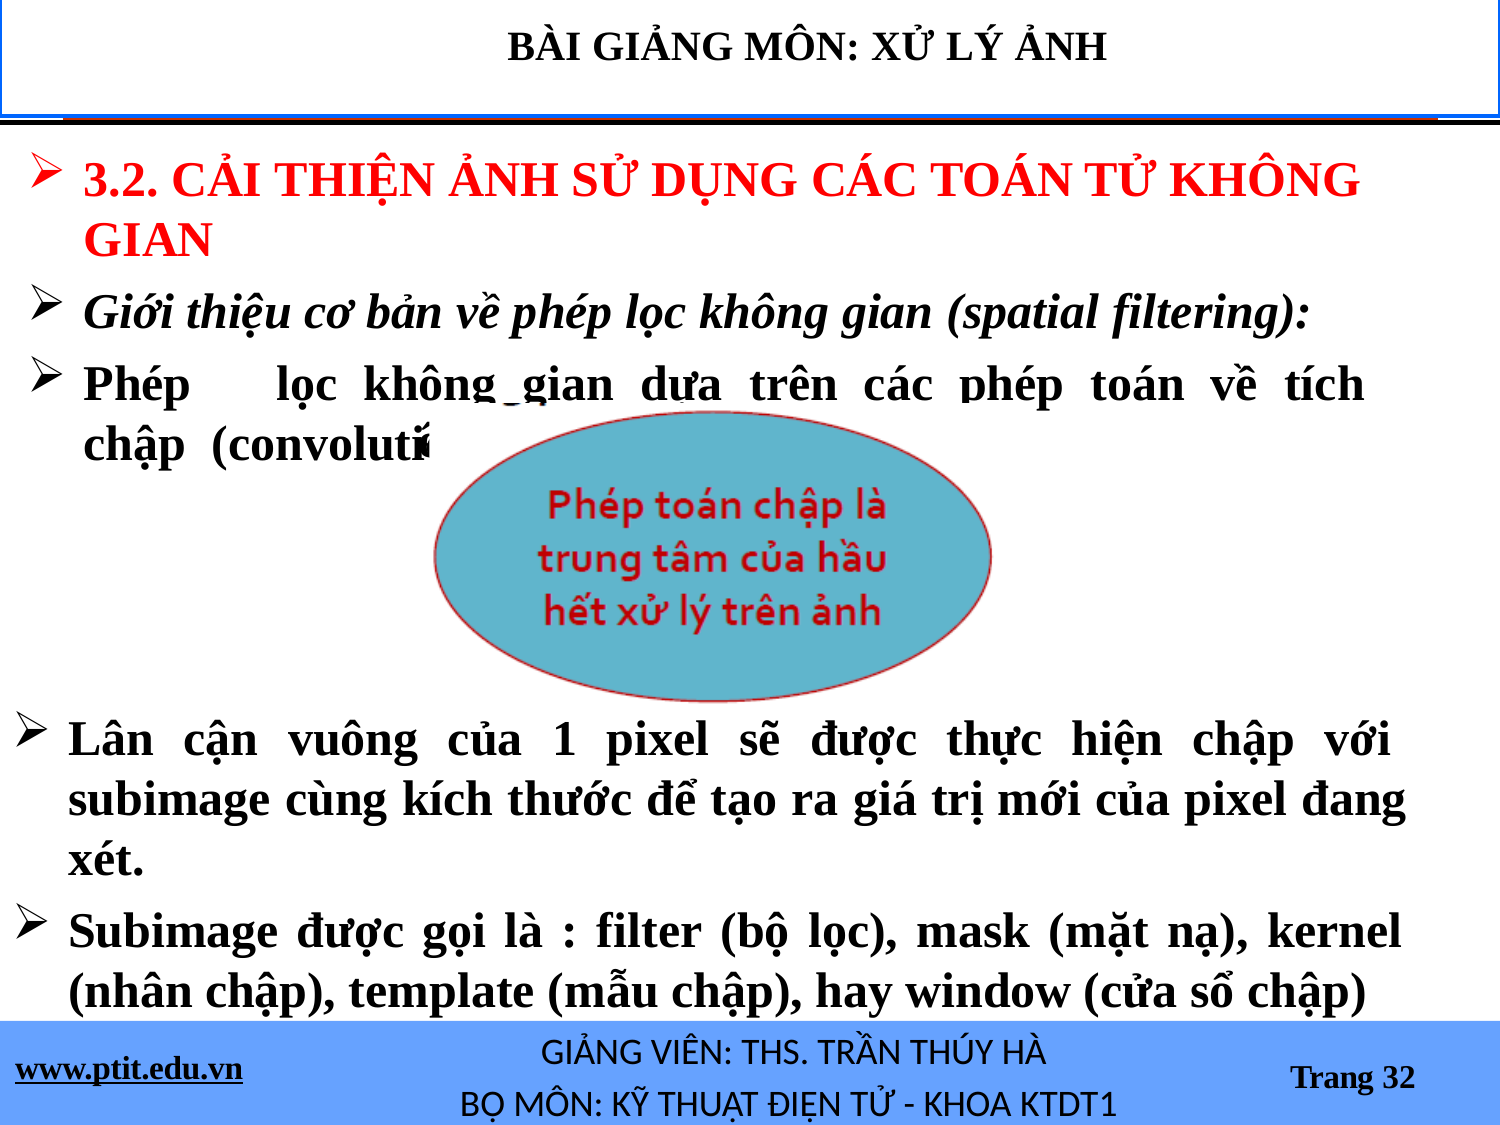

BÀI GIẢNG MÔN: XỬ LÝ ẢNH

3.2. CẢI THIỆN ẢNH SỬ DỤNG CÁC TOÁN TỬ KHÔNG  GIAN
Giới thiệu cơ bản về phép lọc không gian (spatial filtering):
Phép	lọc	không	gian	dựa	trên	các	phép	toán	về	tích	chập  (convolution) tr

ên lân cận của từng pixel.
Lân cận vuông của 1 pixel sẽ được thực hiện chập với  subimage cùng kích thước để tạo ra giá trị mới của pixel đang  xét.
Subimage được gọi là : filter (bộ lọc), mask (mặt nạ), kernel  (nhân chập), template (mẫu chập), hay window (cửa sổ chập)

GIẢNG VIÊN: THS. TRẦN THÚY HÀ
BỘ MÔN: KỸ THUẬT ĐIỆN TỬ - KHOA KTDT1
www.ptit.edu.vn
Trang 32